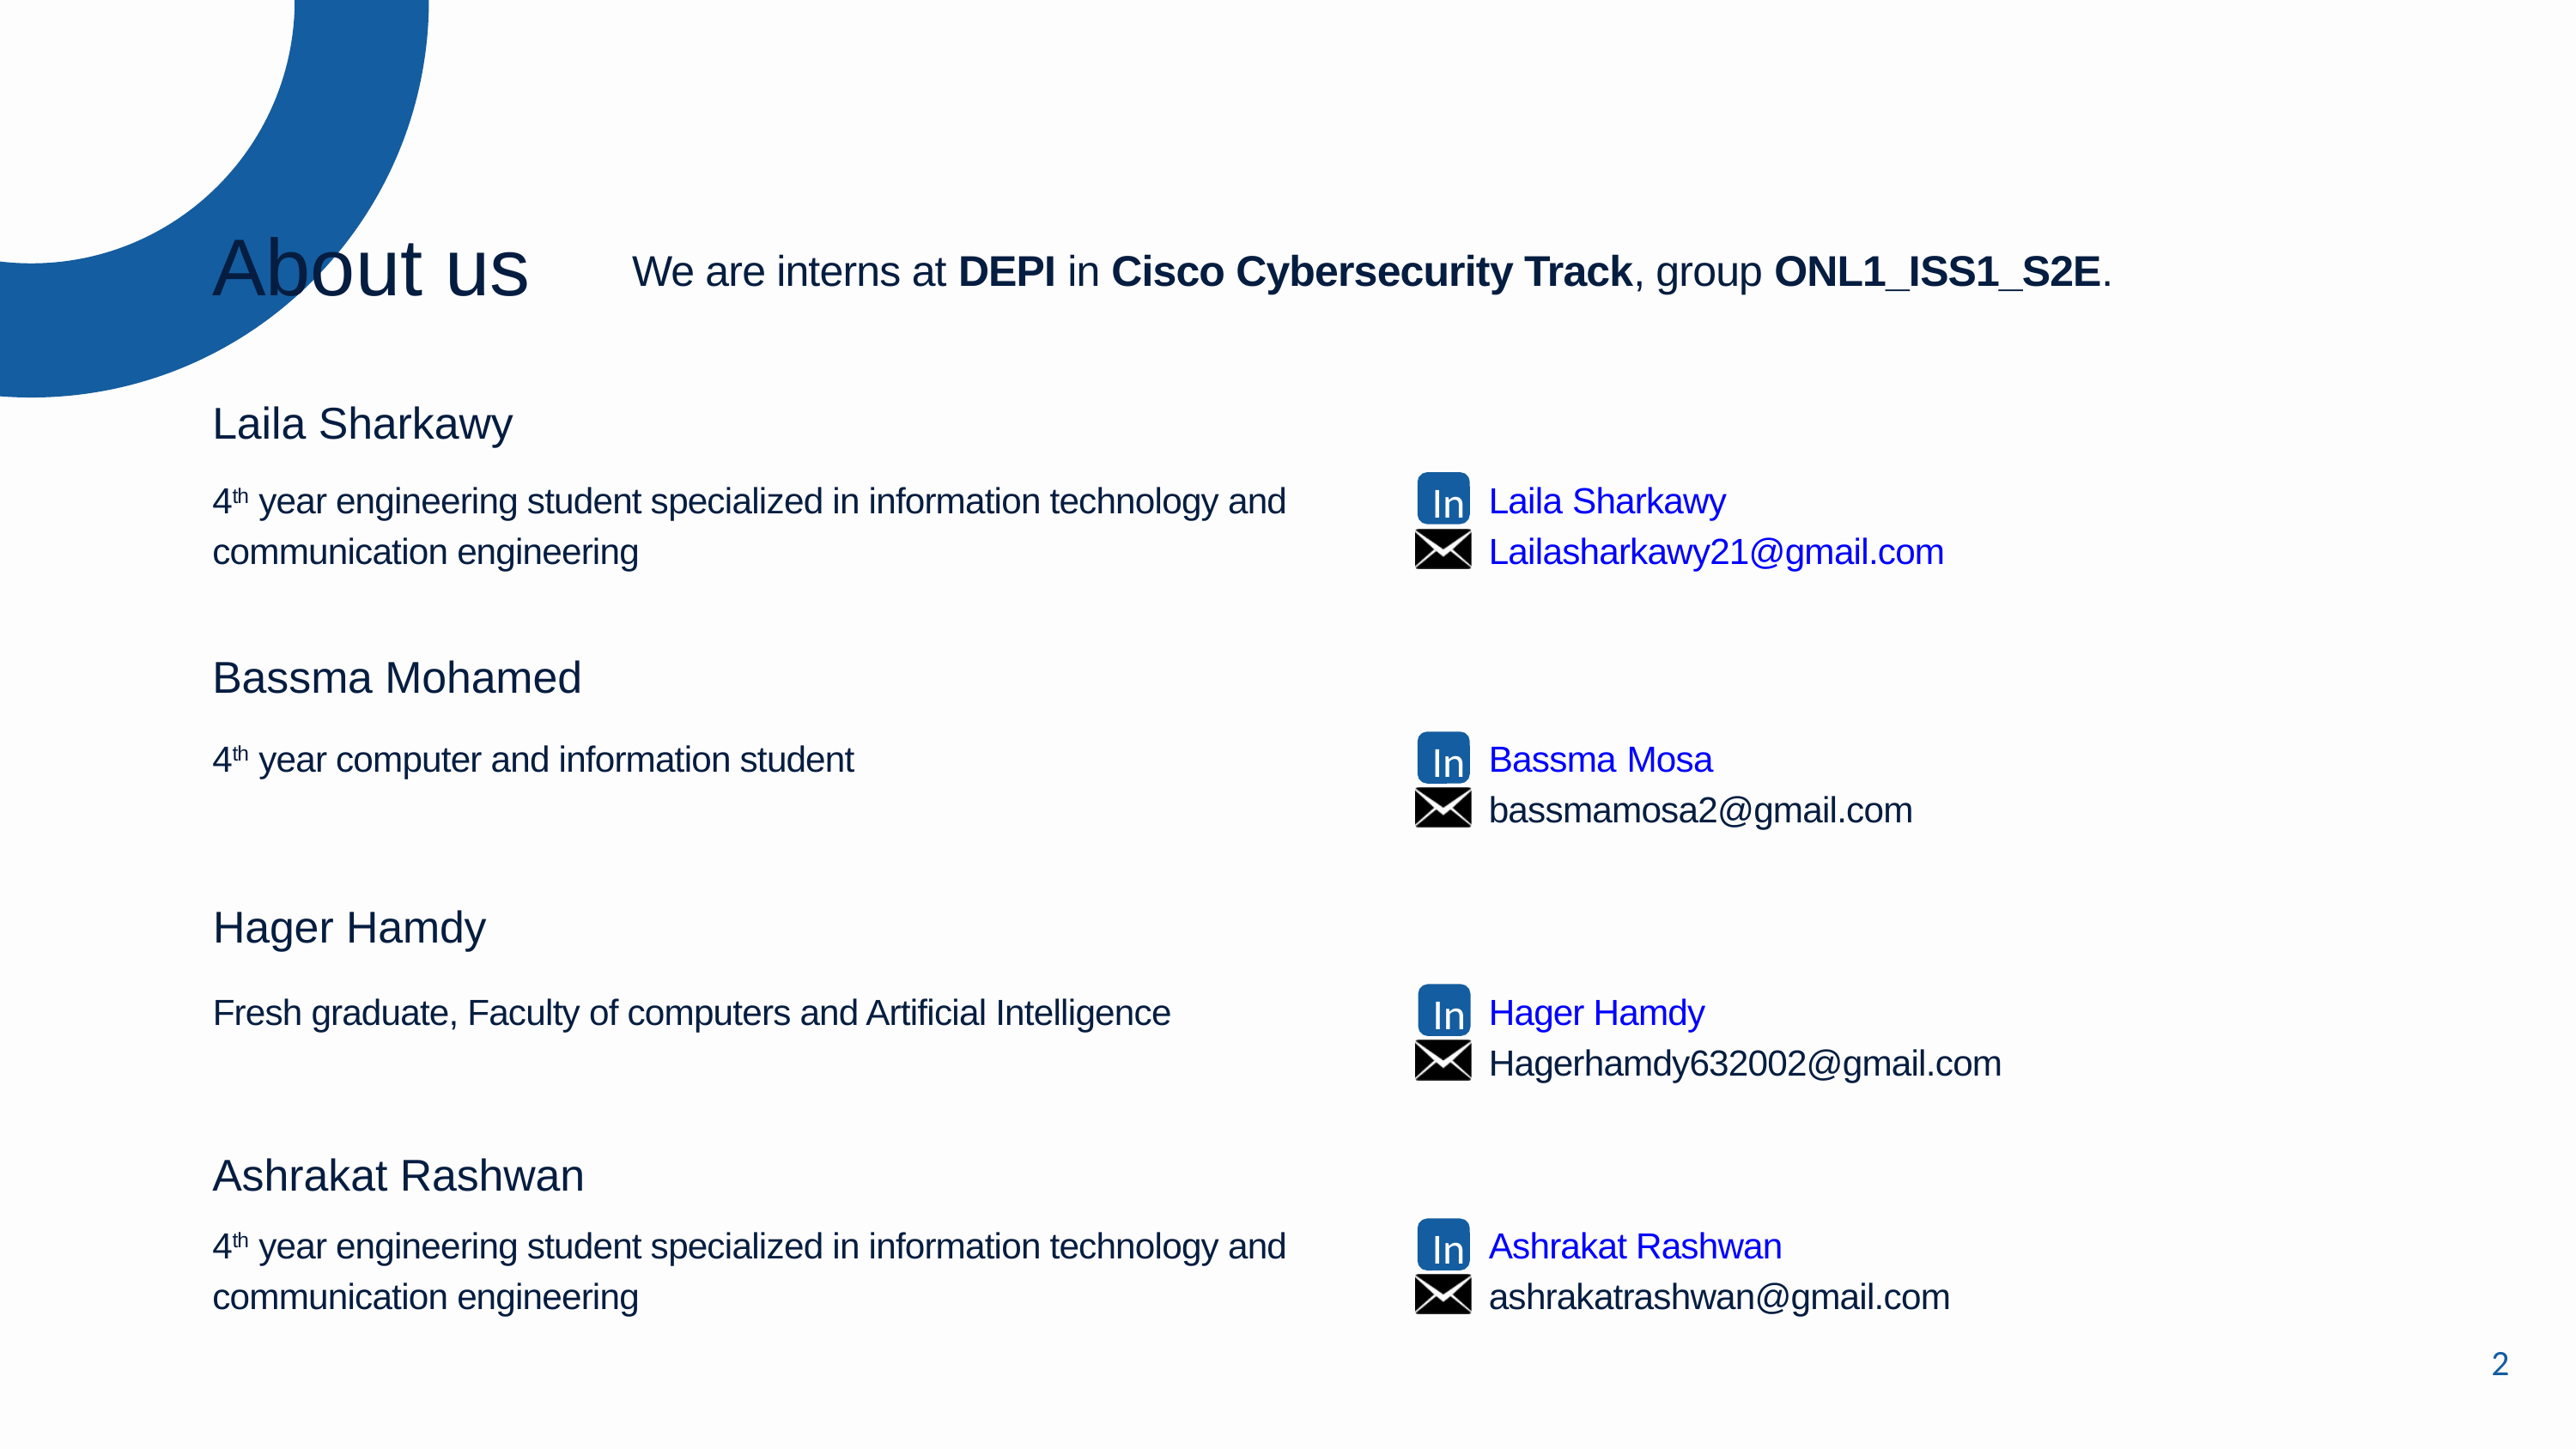

About us
We are interns at DEPI in Cisco Cybersecurity Track, group ONL1_ISS1_S2E.
Laila Sharkawy
In

4th year engineering student specialized in information technology and communication engineering
Laila Sharkawy
Lailasharkawy21@gmail.com

Bassma Mohamed
In

4th year computer and information student
Bassma Mosa
bassmamosa2@gmail.com

Hager Hamdy
In

Fresh graduate, Faculty of computers and Artificial Intelligence
Hager Hamdy
Hagerhamdy632002@gmail.com

Ashrakat Rashwan
In

4th year engineering student specialized in information technology and communication engineering
Ashrakat Rashwan
ashrakatrashwan@gmail.com

2